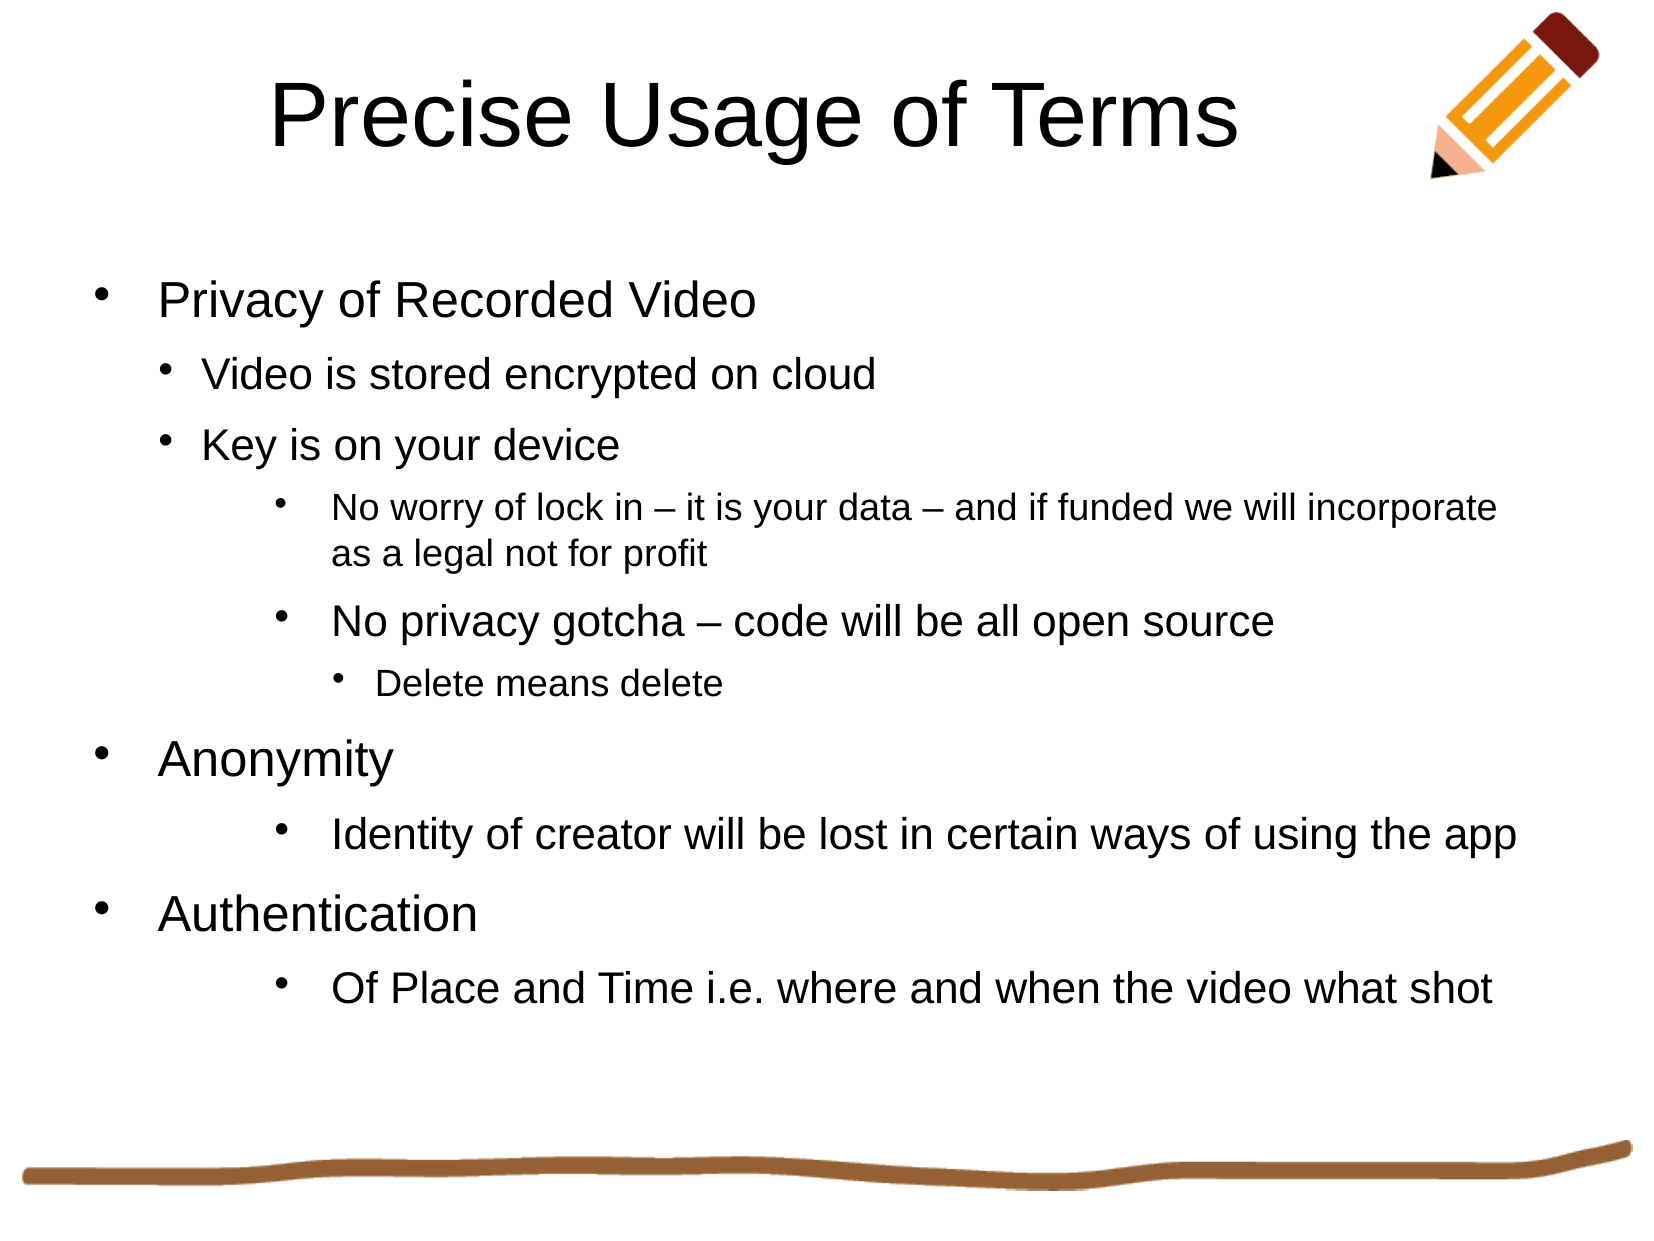

Precise Usage of Terms

Privacy of Recorded Video
Video is stored encrypted on cloud
Key is on your device
No worry of lock in – it is your data – and if funded we will incorporate as a legal not for profit
No privacy gotcha – code will be all open source
Delete means delete
Anonymity
Identity of creator will be lost in certain ways of using the app
Authentication
Of Place and Time i.e. where and when the video what shot